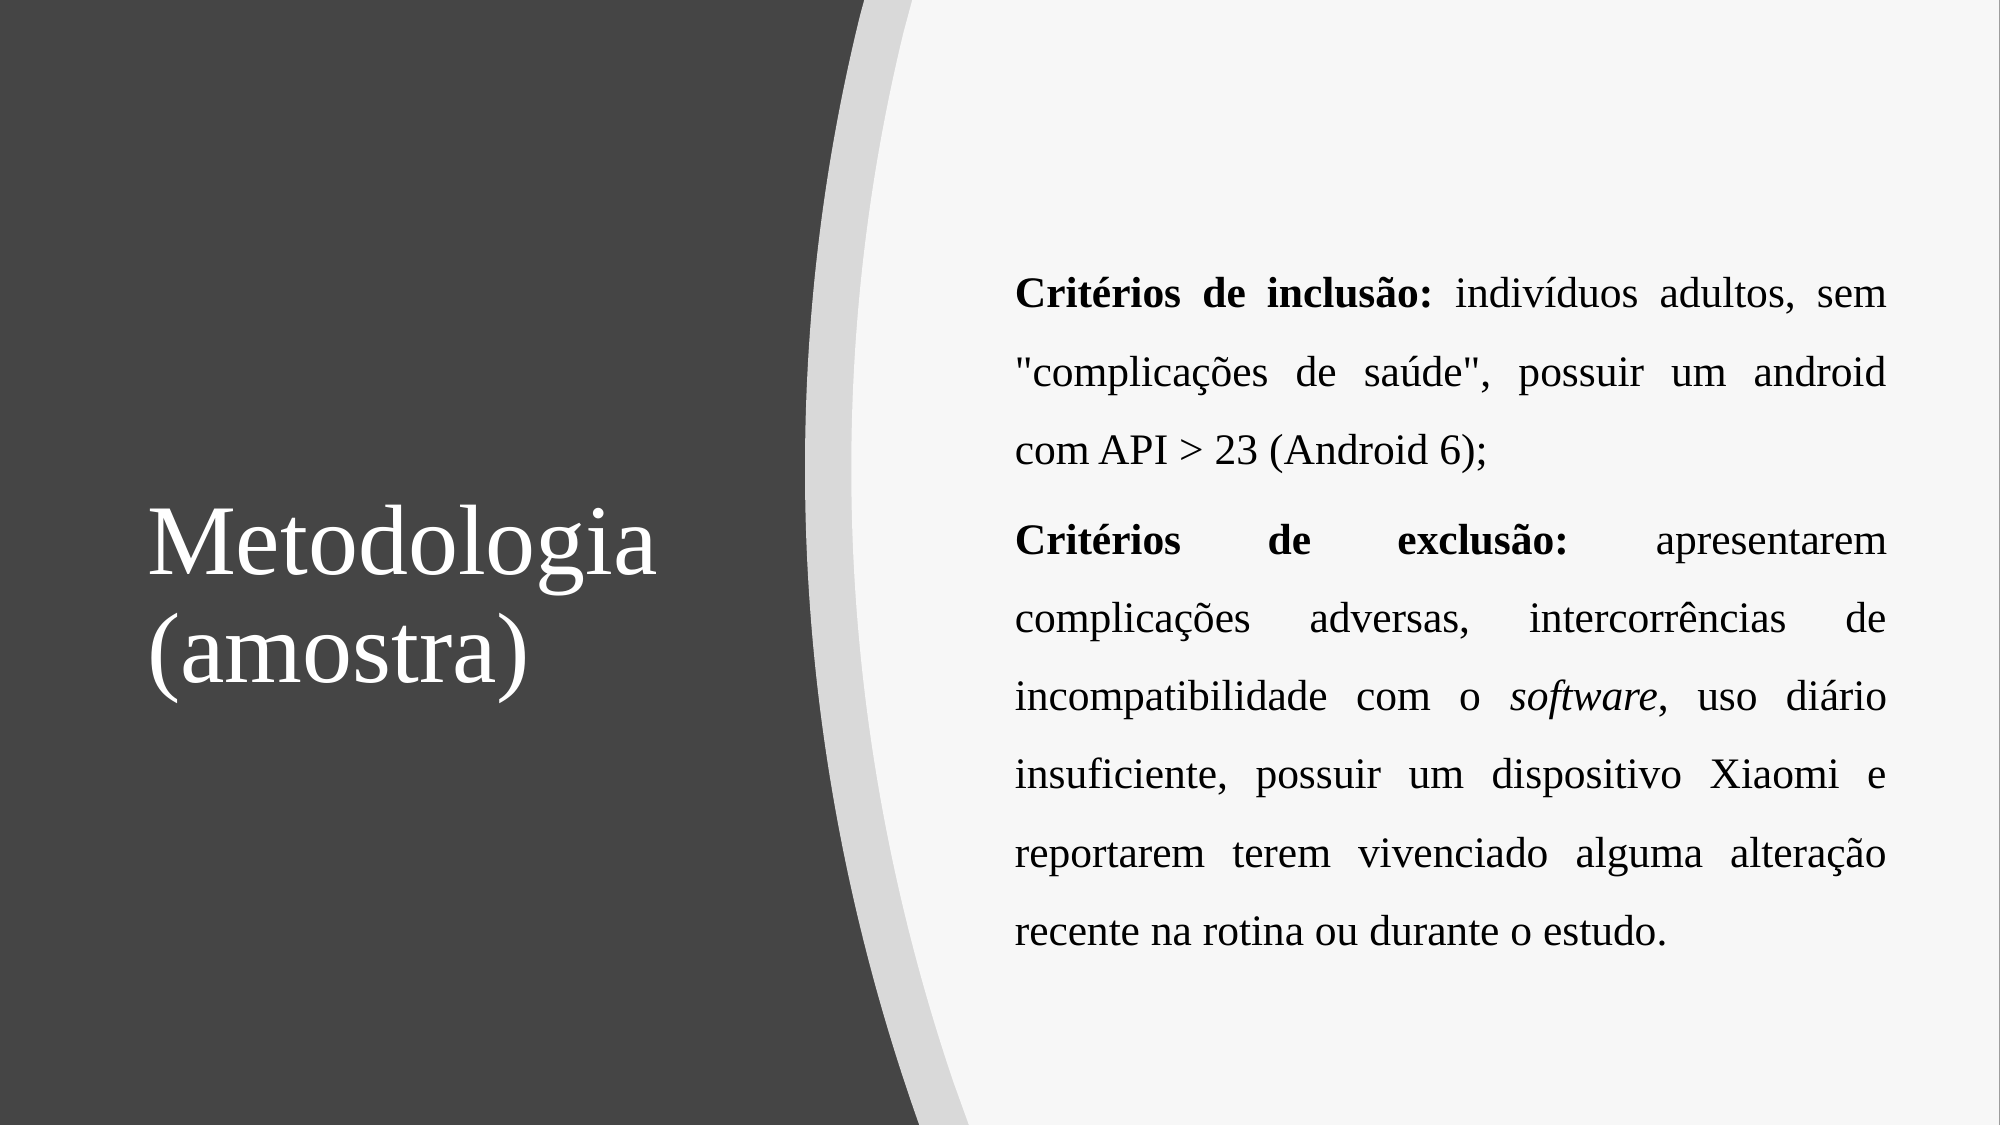

Critérios de inclusão: indivíduos adultos, sem "complicações de saúde", possuir um android com API > 23 (Android 6);
Critérios de exclusão: apresentarem complicações adversas, intercorrências de incompatibilidade com o software, uso diário insuficiente, possuir um dispositivo Xiaomi e reportarem terem vivenciado alguma alteração recente na rotina ou durante o estudo.
# Metodologia (amostra)